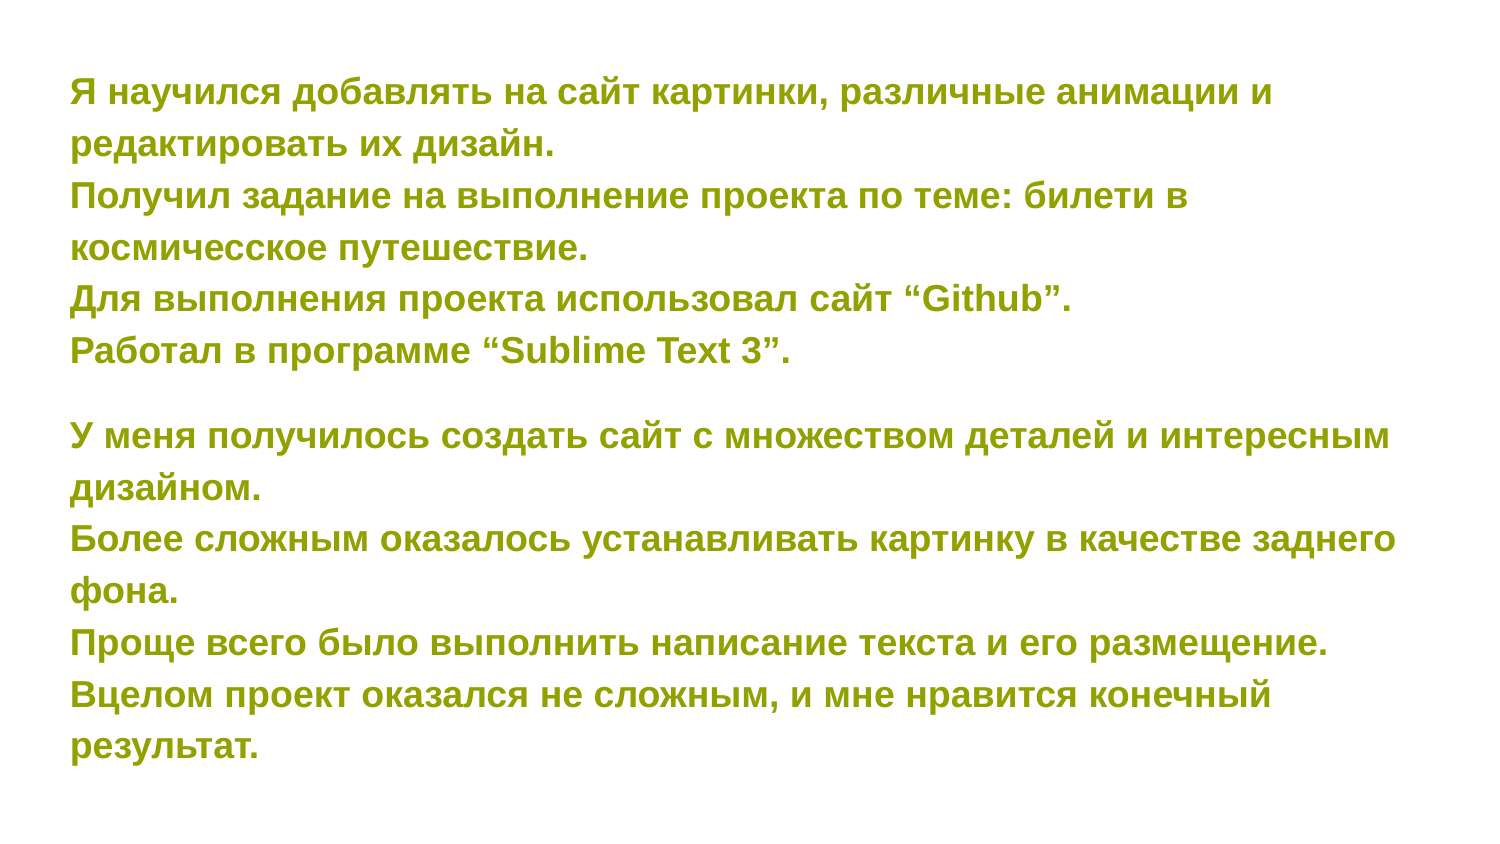

Я научился добавлять на сайт картинки, различные анимации и редактировать их дизайн.
Получил задание на выполнение проекта по теме: билети в космичесское путешествие.
Для выполнения проекта использовал сайт “Github”.
Работал в программе “Sublime Text 3”.
У меня получилось создать сайт с множеством деталей и интересным дизайном.
Более сложным оказалось устанавливать картинку в качестве заднего фона.
Проще всего было выполнить написание текста и его размещение.
Вцелом проект оказался не сложным, и мне нравится конечный результат.